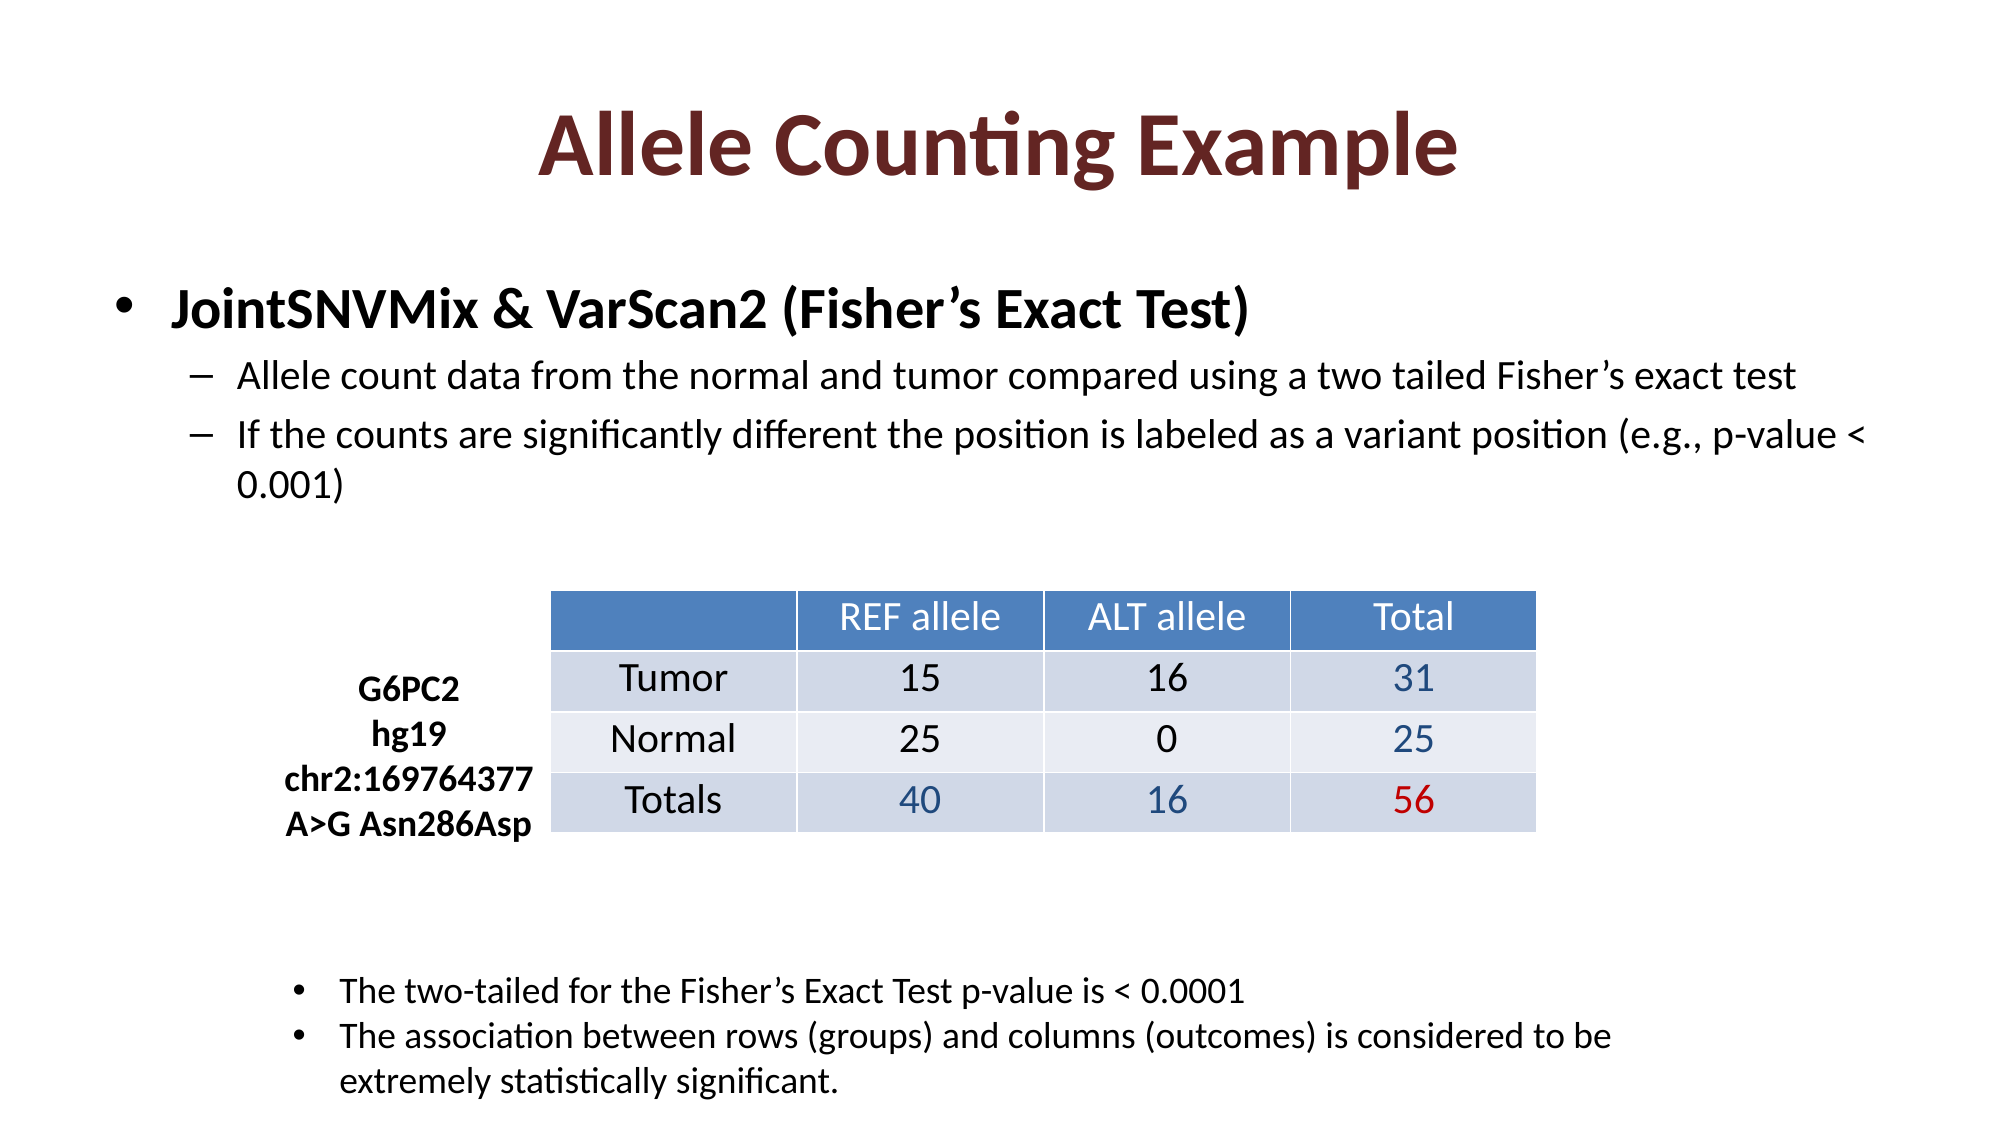

# Allele Counting Example
JointSNVMix & VarScan2 (Fisher’s Exact Test)
Allele count data from the normal and tumor compared using a two tailed Fisher’s exact test
If the counts are significantly different the position is labeled as a variant position (e.g., p-value < 0.001)

			2x2 Contingency Table

|  | REF allele | ALT allele | Total |
| --- | --- | --- | --- |
| Tumor | 15 | 16 | 31 |
| Normal | 25 | 0 | 25 |
| Totals | 40 | 16 | 56 |
G6PC2
hg19
chr2:169764377
A>G Asn286Asp
The two-tailed for the Fisher’s Exact Test p-value is < 0.0001
The association between rows (groups) and columns (outcomes) is considered to be extremely statistically significant.